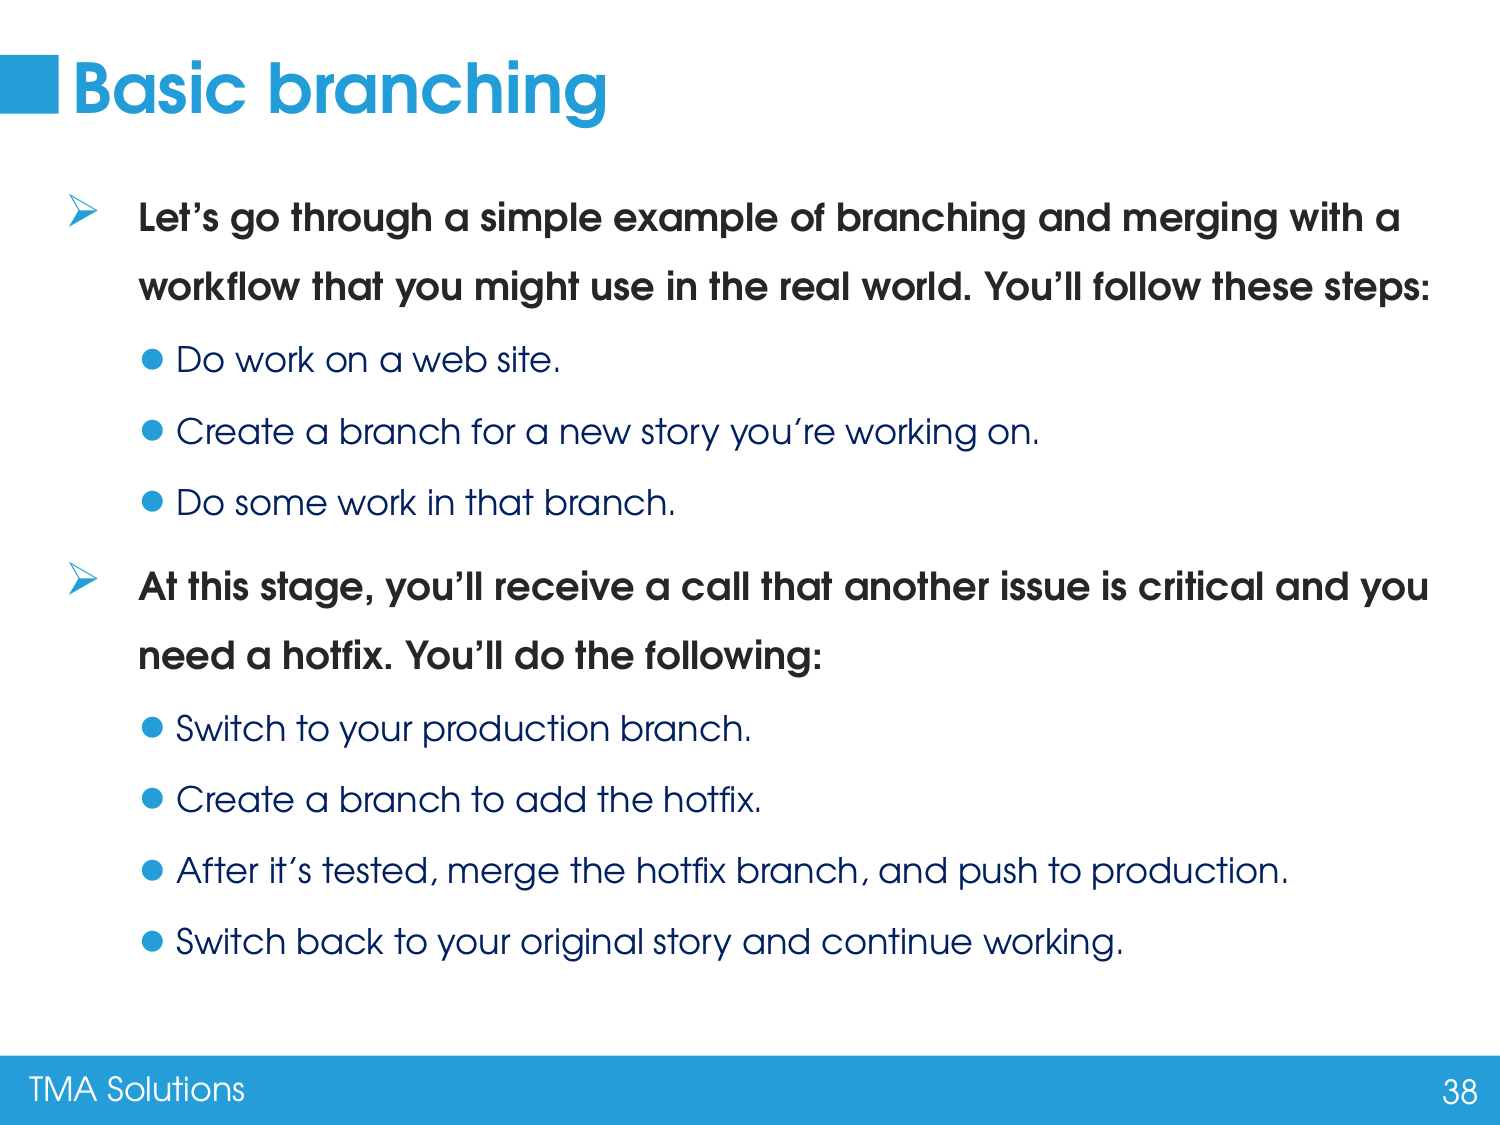

# Basic branching
Let’s go through a simple example of branching and merging with a workflow that you might use in the real world. You’ll follow these steps:
Do work on a web site.
Create a branch for a new story you’re working on.
Do some work in that branch.
At this stage, you’ll receive a call that another issue is critical and you need a hotfix. You’ll do the following:
Switch to your production branch.
Create a branch to add the hotfix.
After it’s tested, merge the hotfix branch, and push to production.
Switch back to your original story and continue working.